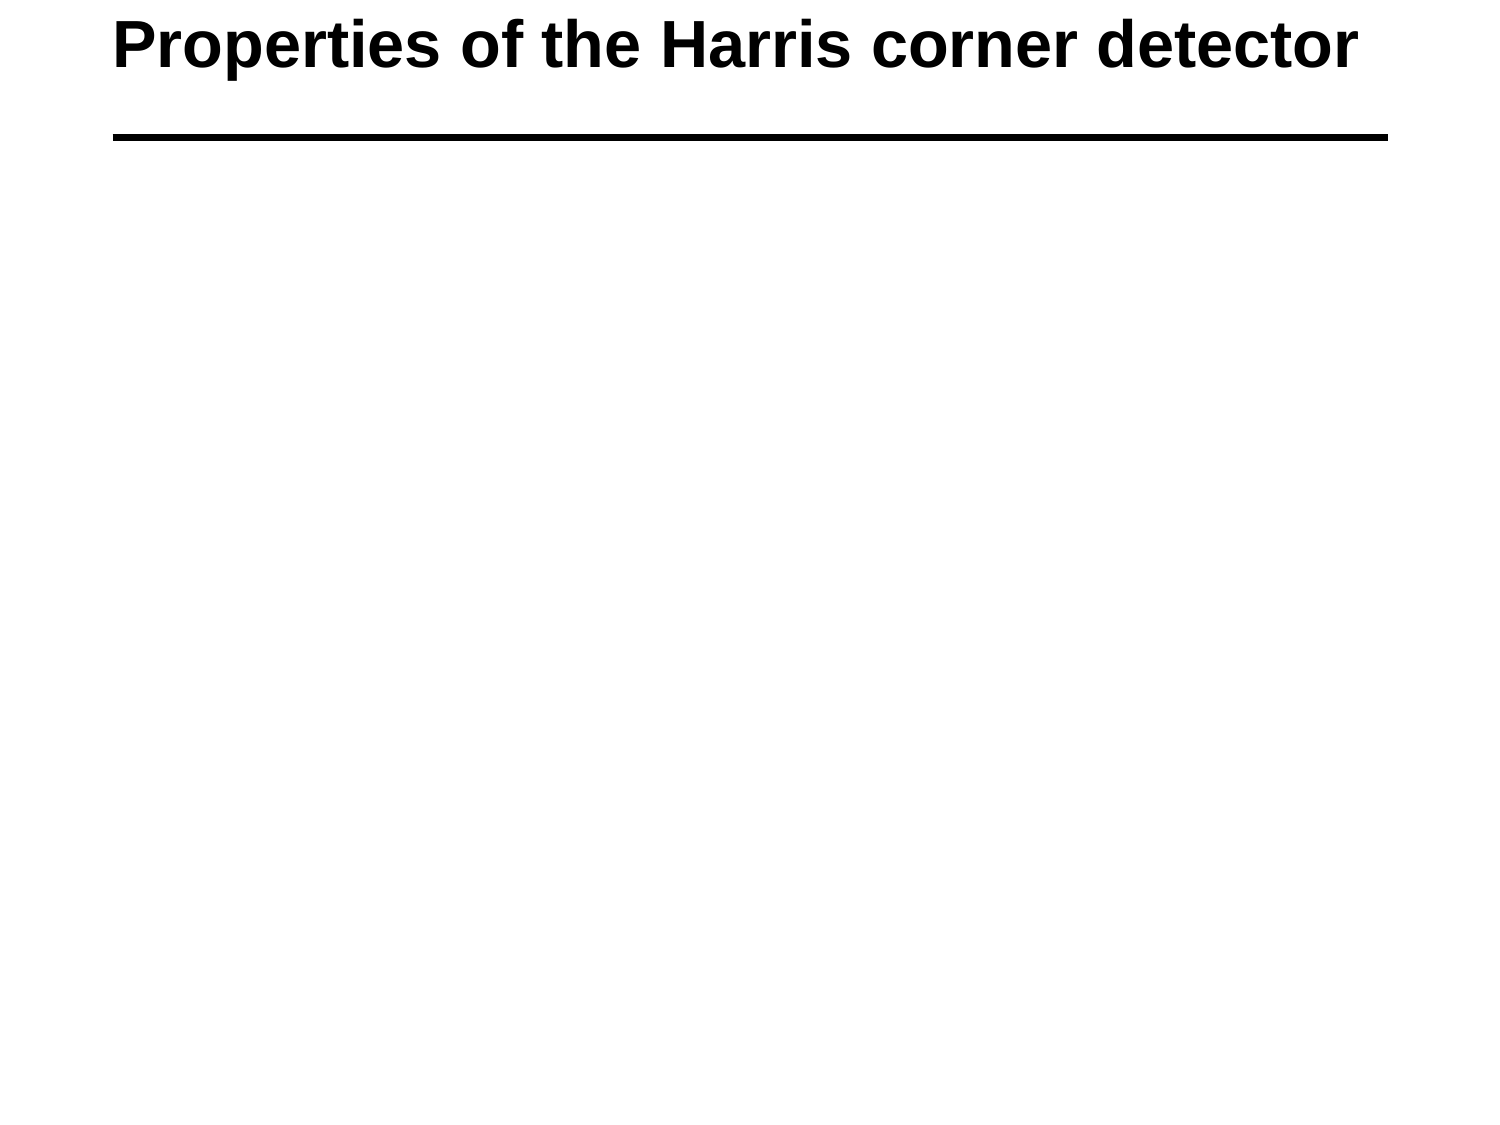

Properties of the Harris corner detector

#